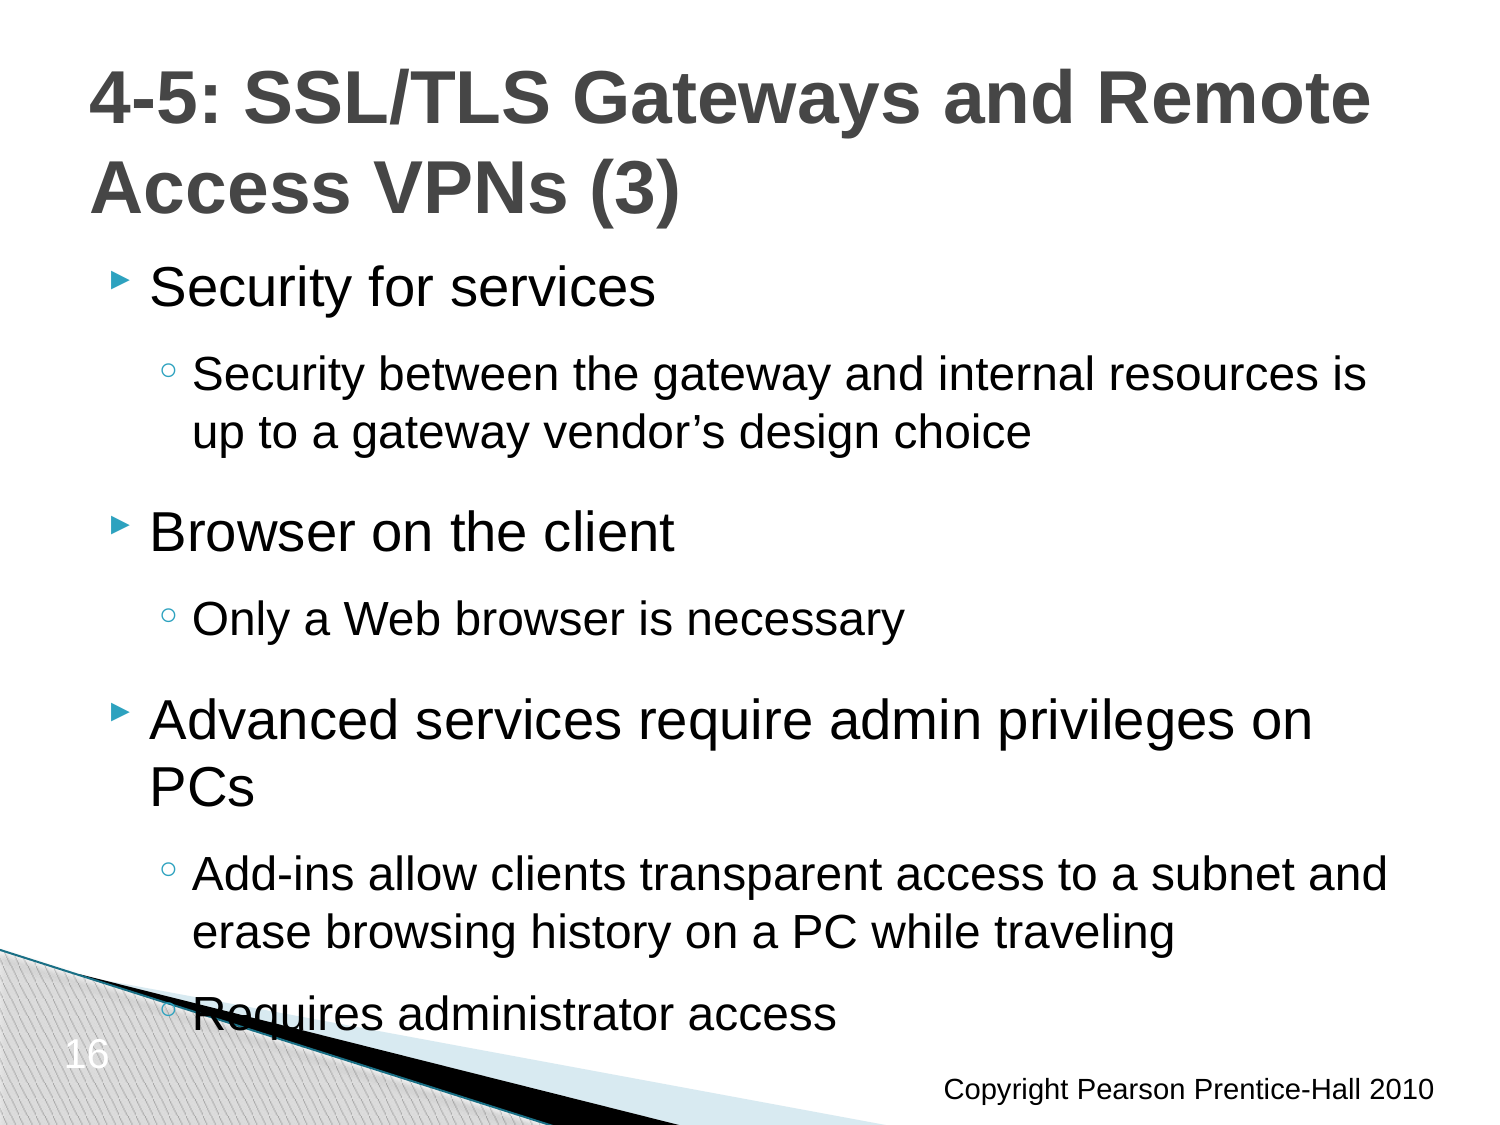

# 4-5: SSL/TLS Gateways and Remote Access VPNs (3)
Security for services
Security between the gateway and internal resources is up to a gateway vendor’s design choice
Browser on the client
Only a Web browser is necessary
Advanced services require admin privileges on PCs
Add-ins allow clients transparent access to a subnet and erase browsing history on a PC while traveling
Requires administrator access
16
Copyright Pearson Prentice-Hall 2010